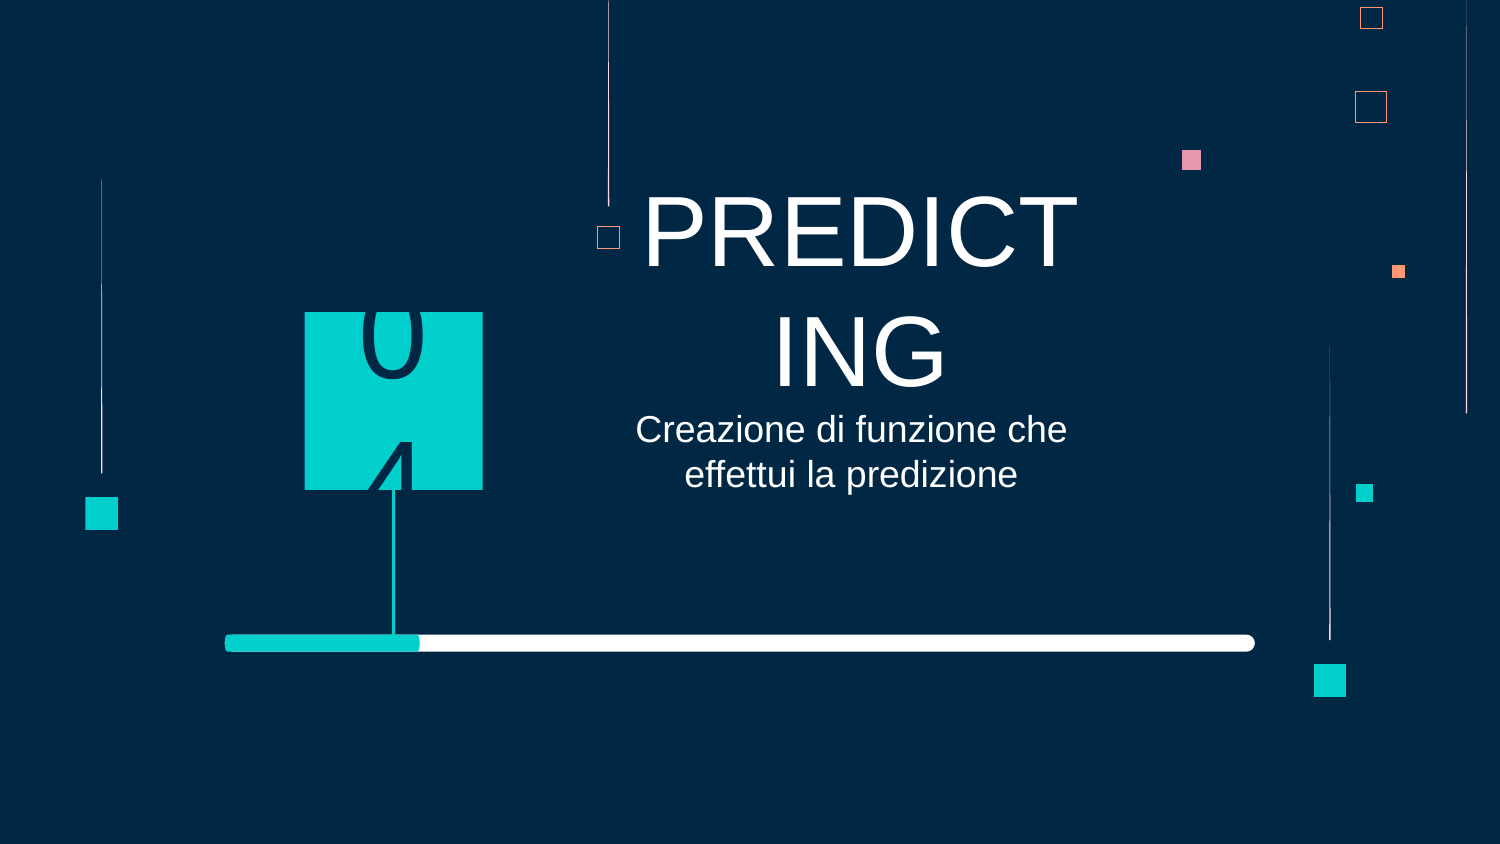

# PREDICTING

04
Creazione di funzione che effettui la predizione